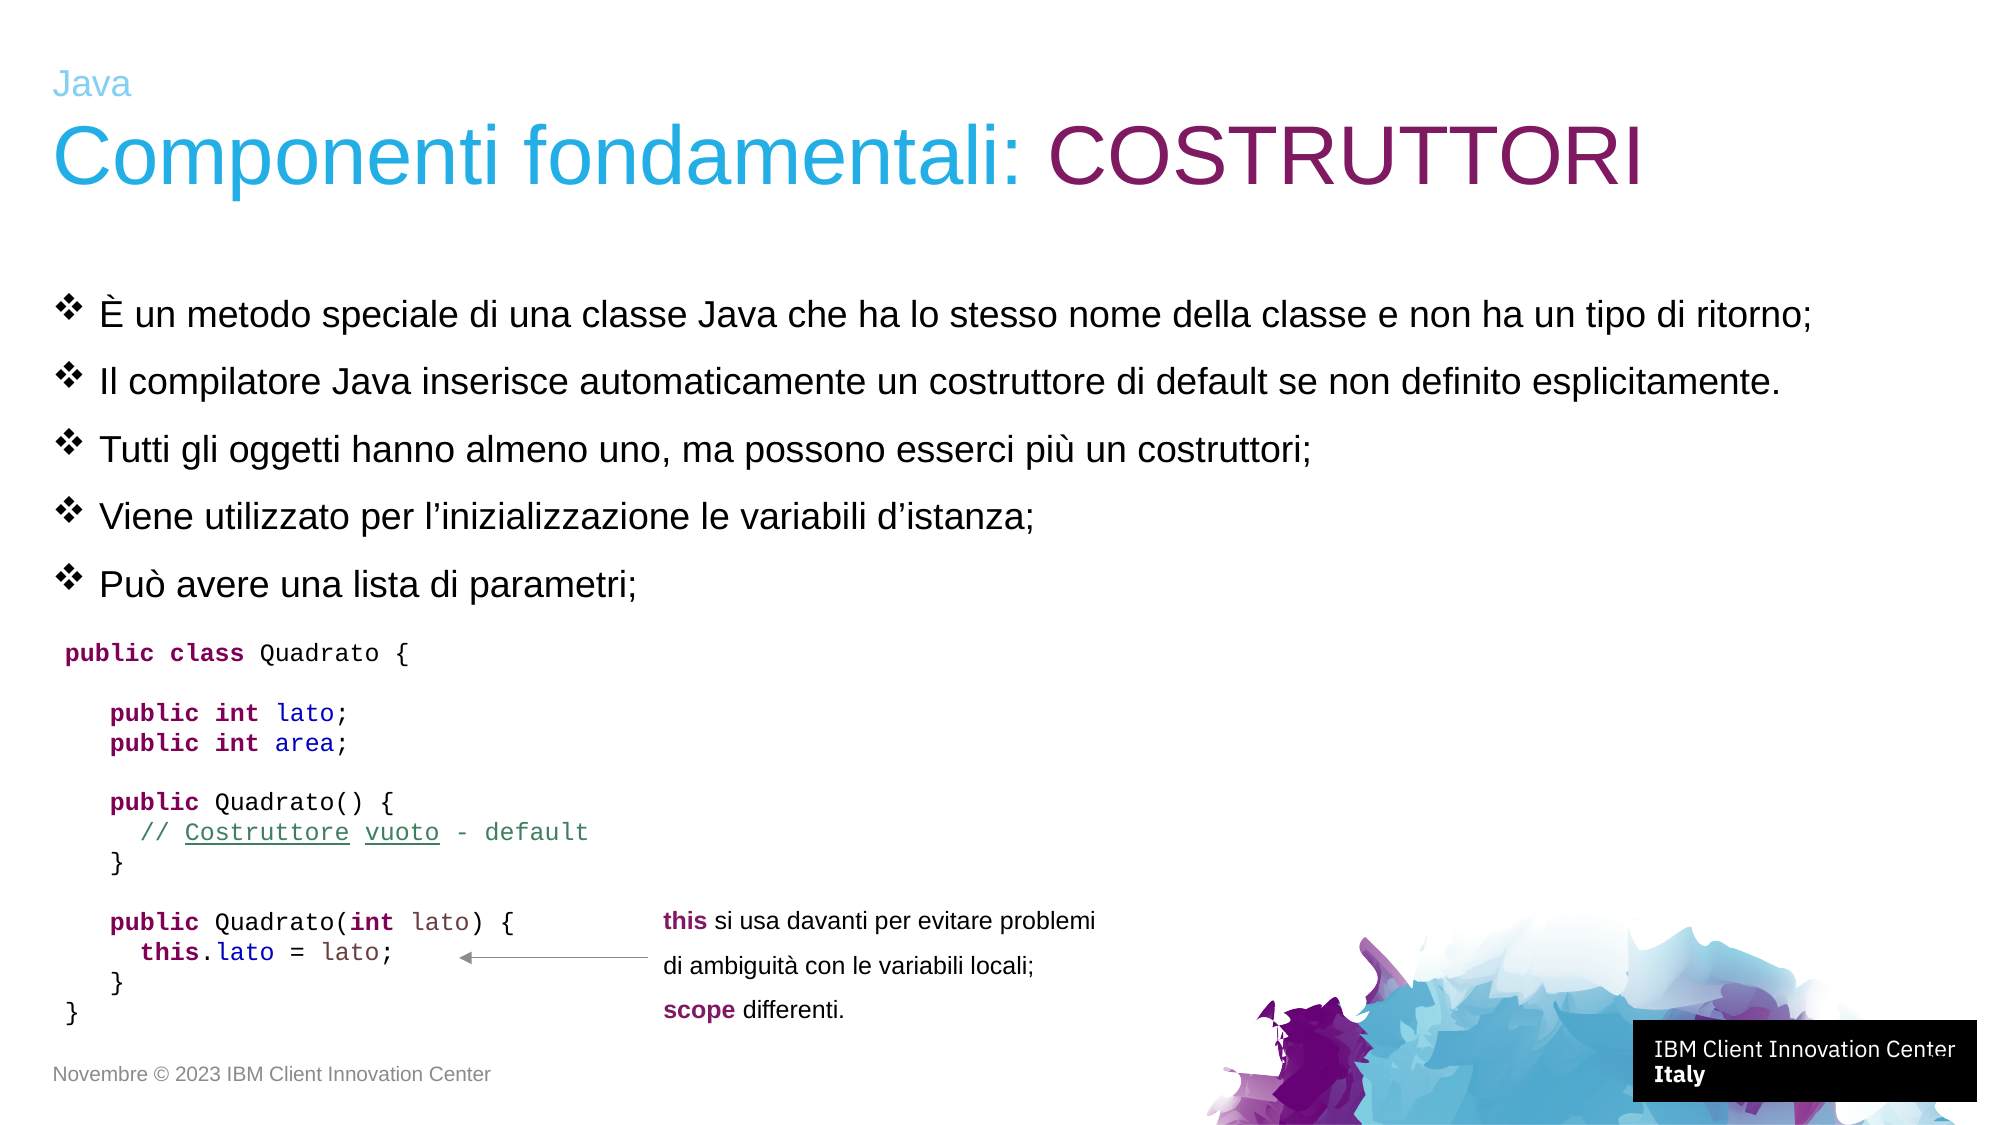

Java
# Componenti fondamentali: COSTRUTTORI
È un metodo speciale di una classe Java che ha lo stesso nome della classe e non ha un tipo di ritorno;
Il compilatore Java inserisce automaticamente un costruttore di default se non definito esplicitamente.
Tutti gli oggetti hanno almeno uno, ma possono esserci più un costruttori;
Viene utilizzato per l’inizializzazione le variabili d’istanza;
Può avere una lista di parametri;

public class Quadrato {
   public int lato;
   public int area;

   public Quadrato() {
     // Costruttore vuoto - default
   }

   public Quadrato(int lato) {
     this.lato = lato;
   }
}
this si usa davanti per evitare problemi di ambiguità con le variabili locali;
scope differenti.
48
Novembre © 2023 IBM Client Innovation Center